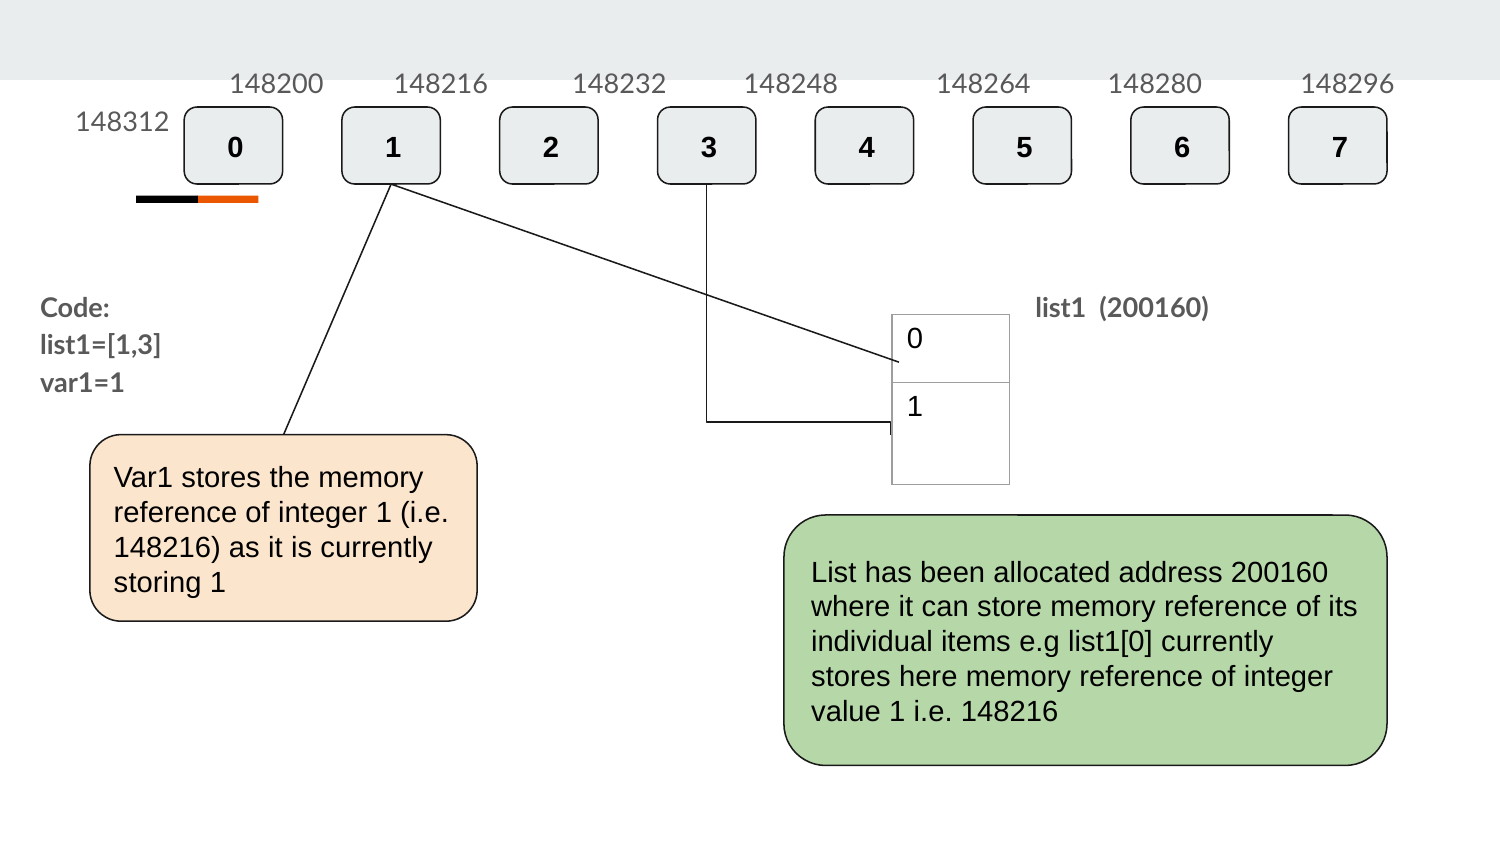

148200          148216            148232           148248              148264           148280              148296           148312

Code:                                                                                                                                             list1  (200160)
list1=[1,3]
var1=1

                                var1

   0
   1
   2
   3
   4
   5
   6
   7

| 0 |
| --- |
| 1 |
Var1 stores the memory reference of integer 1 (i.e. 148216) as it is currently storing 1
List has been allocated address 200160 where it can store memory reference of its individual items e.g list1[0] currently stores here memory reference of integer value 1 i.e. 148216